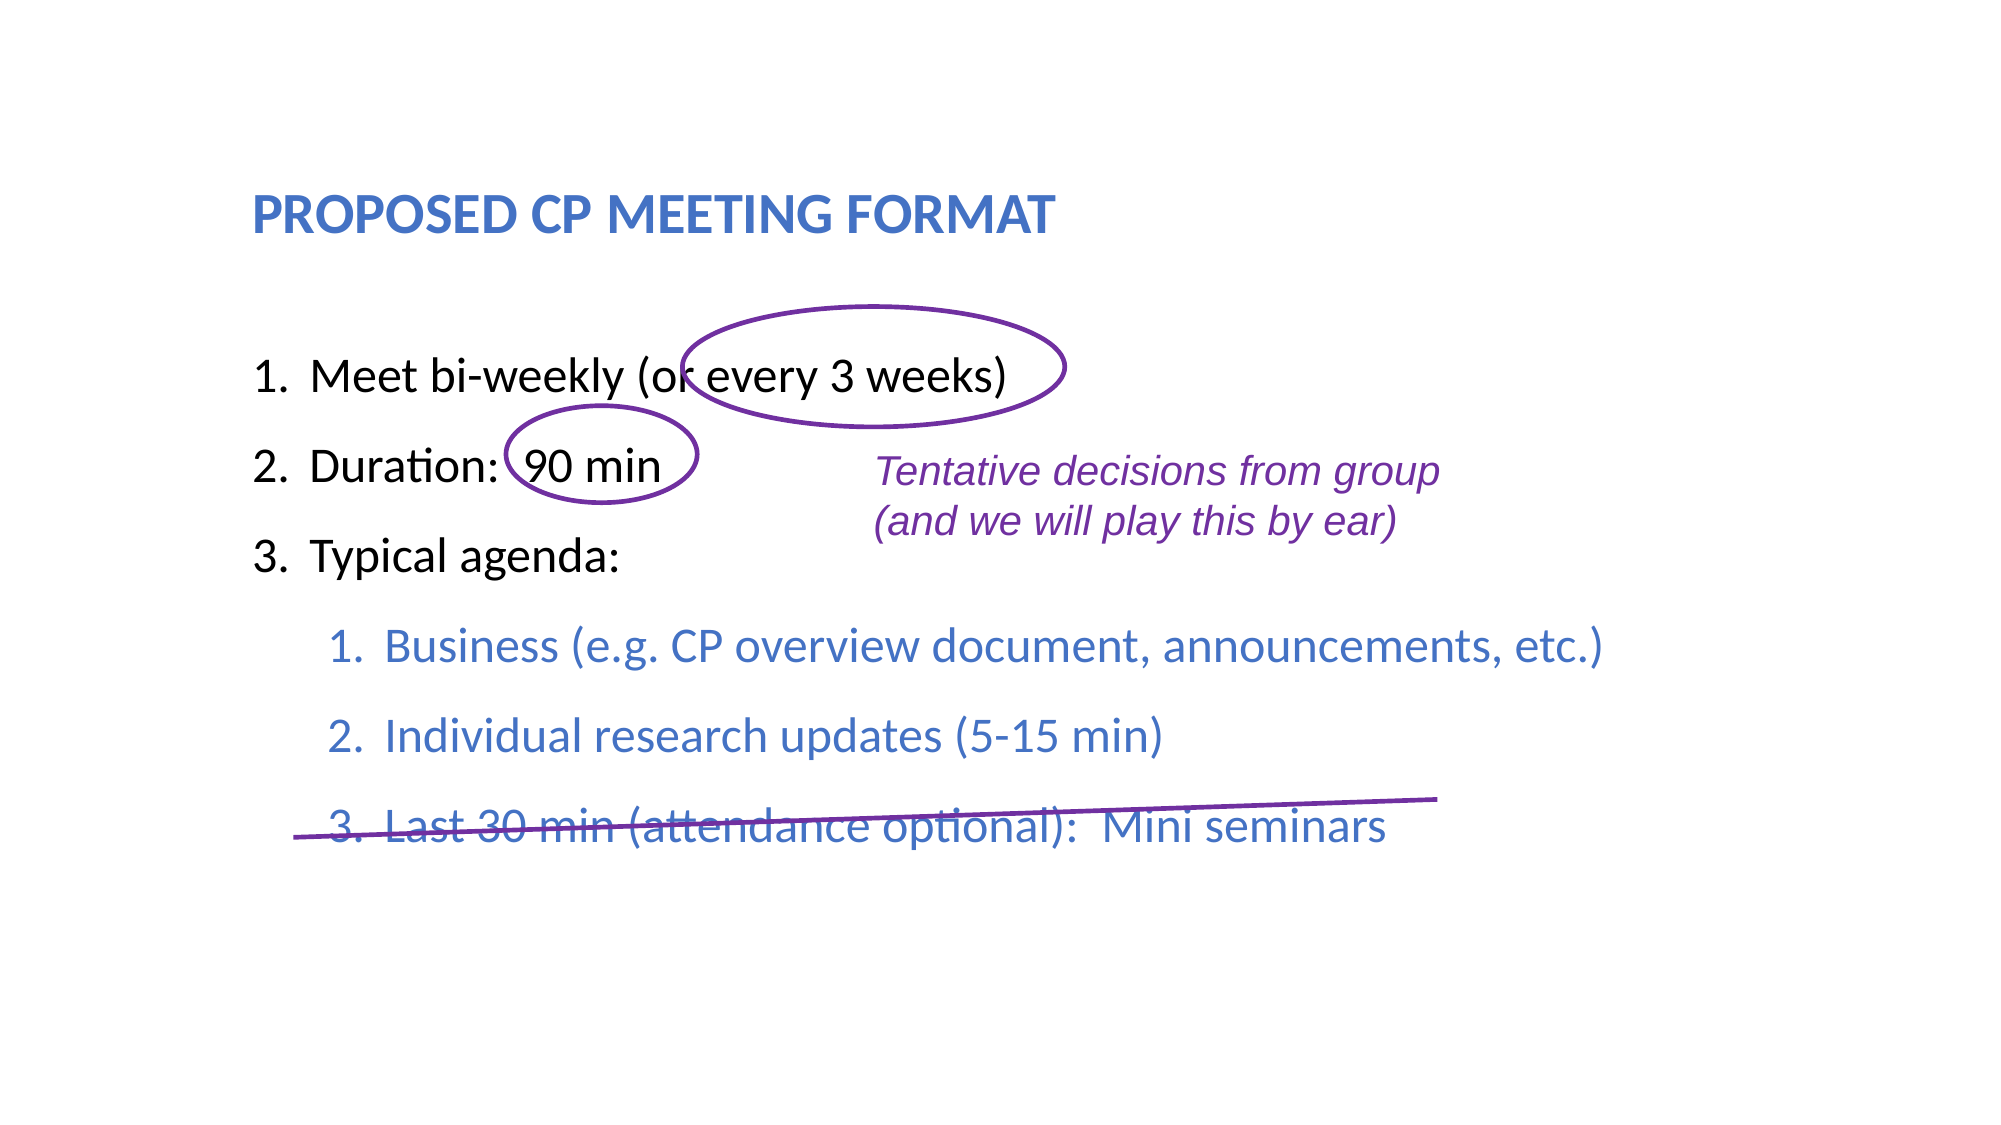

PROPOSED CP MEETING FORMAT

Meet bi-weekly (or every 3 weeks)
Duration:  90 min
Typical agenda:
Business (e.g. CP overview document, announcements, etc.)
Individual research updates (5-15 min)
Last 30 min (attendance optional):  Mini seminars

Tentative decisions from group
(and we will play this by ear)